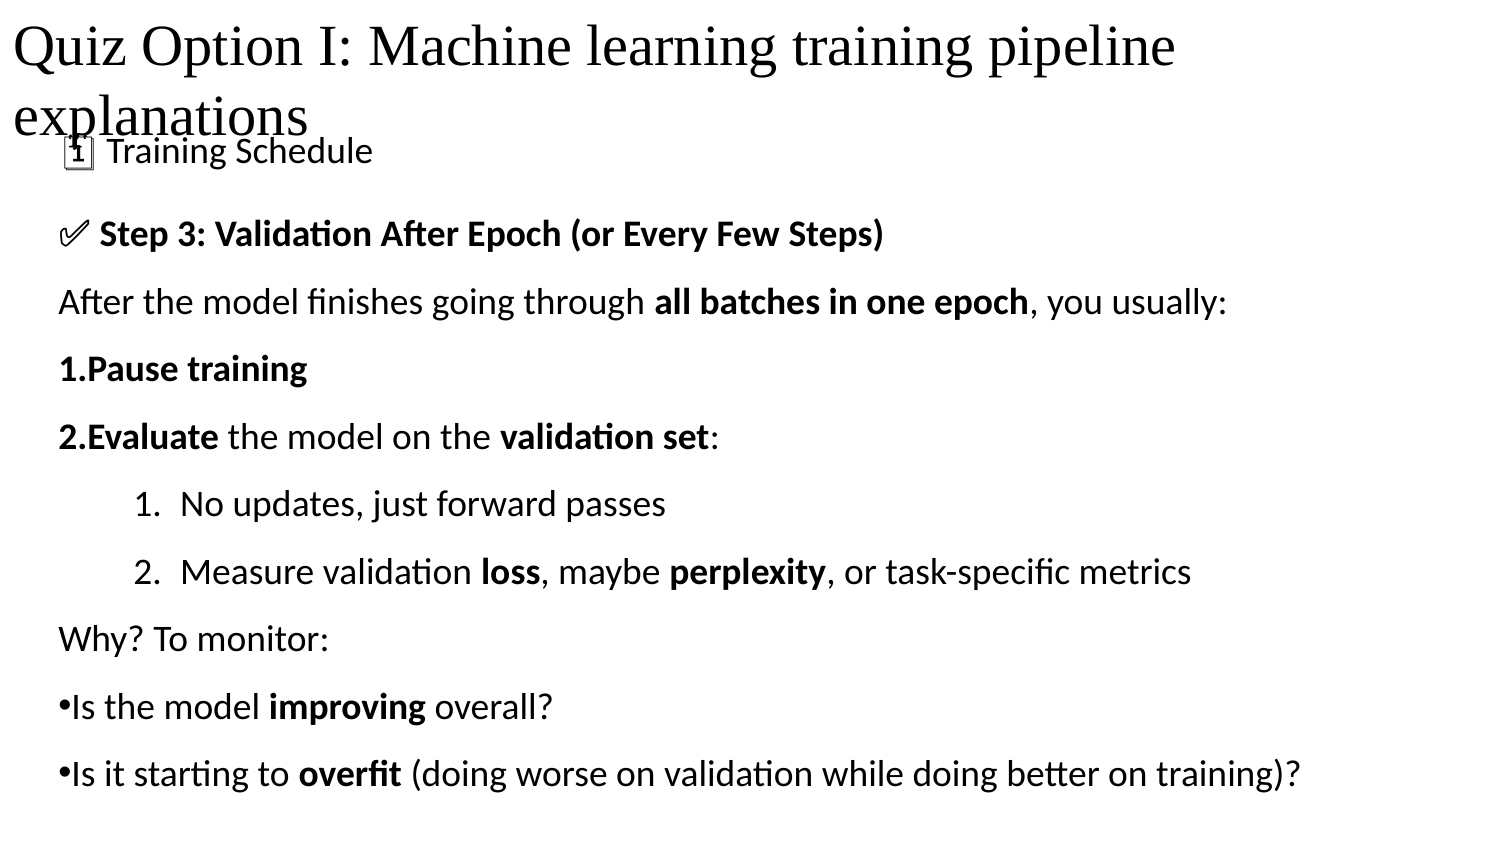

Quiz Option I: Machine learning training pipeline explanations

🗓️ Training Schedule
✅ Step 3: Validation After Epoch (or Every Few Steps)
After the model finishes going through all batches in one epoch, you usually:
Pause training
Evaluate the model on the validation set:
No updates, just forward passes
Measure validation loss, maybe perplexity, or task-specific metrics
Why? To monitor:
Is the model improving overall?
Is it starting to overfit (doing worse on validation while doing better on training)?